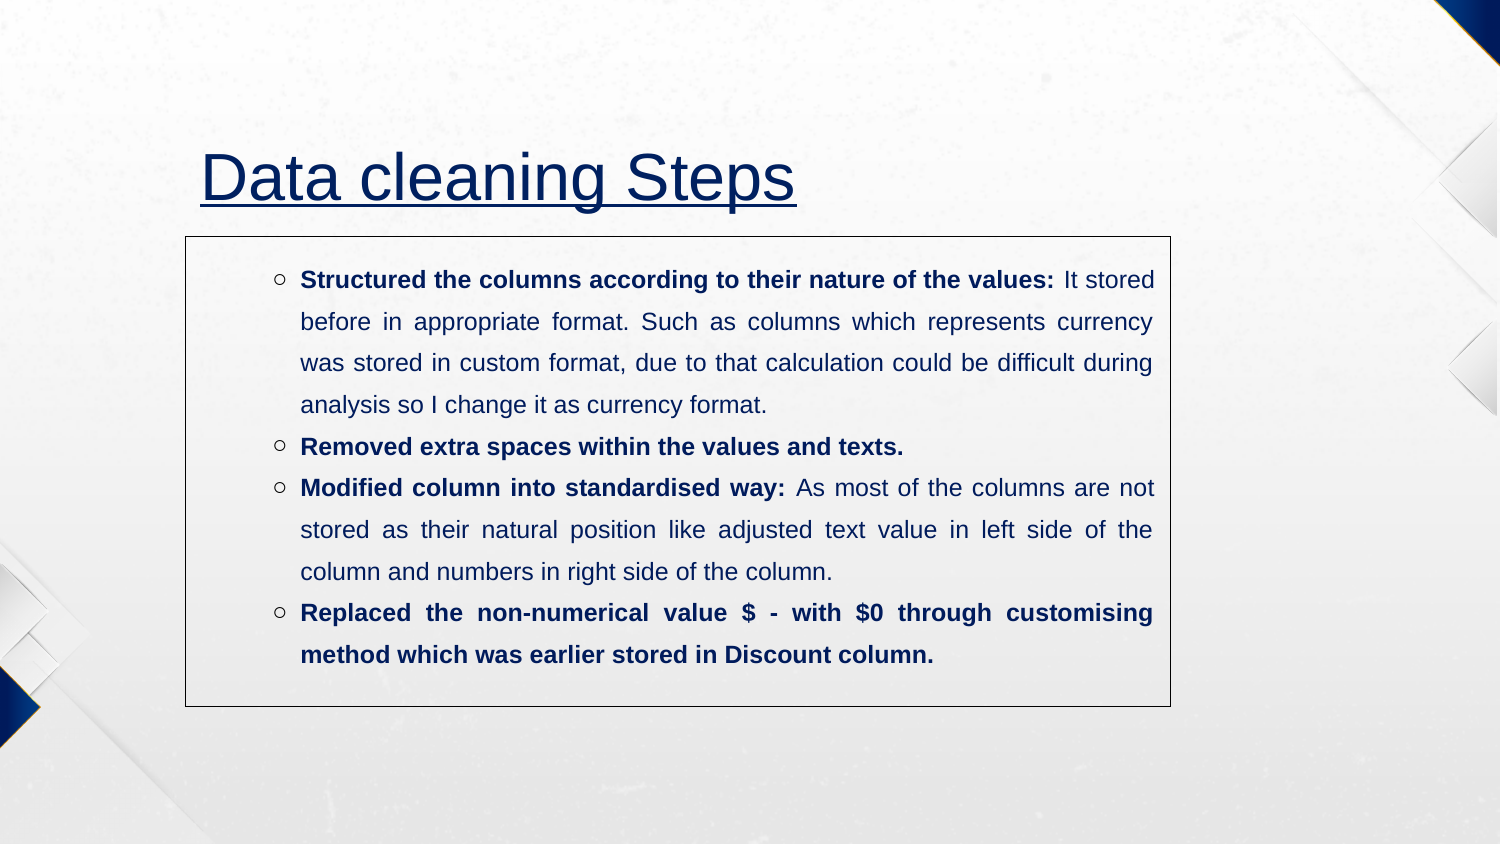

# Data cleaning Steps
Structured the columns according to their nature of the values: It stored before in appropriate format. Such as columns which represents currency was stored in custom format, due to that calculation could be difficult during analysis so I change it as currency format.
Removed extra spaces within the values and texts.
Modified column into standardised way: As most of the columns are not stored as their natural position like adjusted text value in left side of the column and numbers in right side of the column.
Replaced the non-numerical value $ - with $0 through customising method which was earlier stored in Discount column.